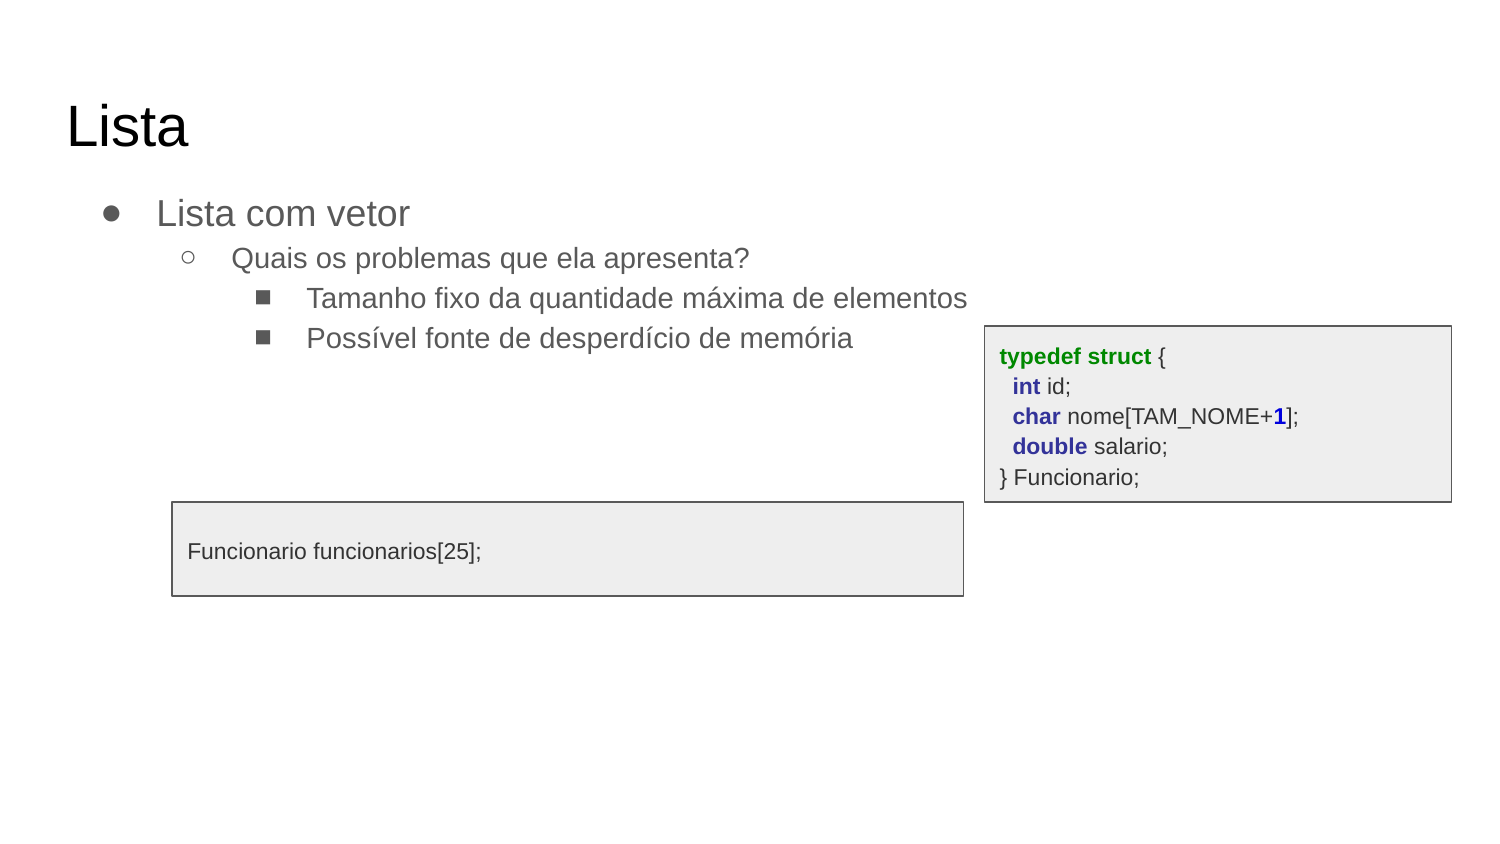

Lista
Lista com vetor
Quais os problemas que ela apresenta?
Tamanho fixo da quantidade máxima de elementos
Possível fonte de desperdício de memória

typedef struct {
  int id;
  char nome[TAM_NOME+1];
  double salario;
} Funcionario;
Funcionario funcionarios[25];